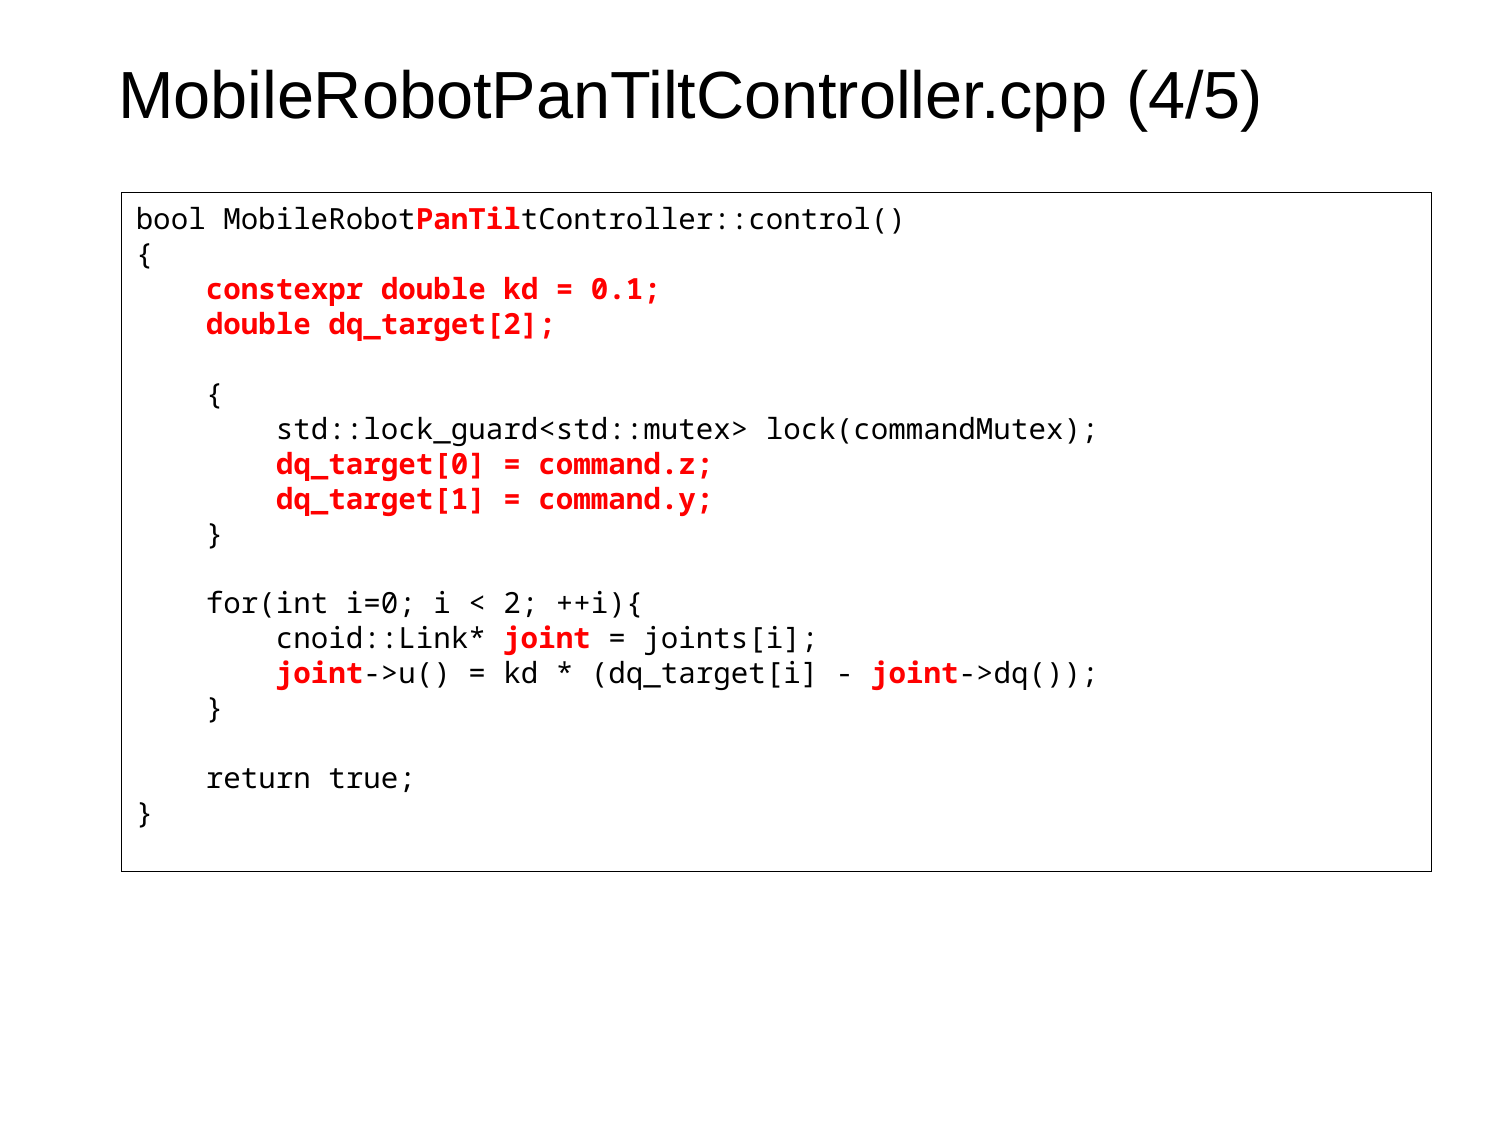

# MobileRobotPanTiltController.cpp (4/5)
bool MobileRobotPanTiltController::control()
{
    constexpr double kd = 0.1;
    double dq_target[2];

    {
        std::lock_guard<std::mutex> lock(commandMutex);
        dq_target[0] = command.z;
        dq_target[1] = command.y;
    }

    for(int i=0; i < 2; ++i){
        cnoid::Link* joint = joints[i];
        joint->u() = kd * (dq_target[i] - joint->dq());
    }

    return true;
}